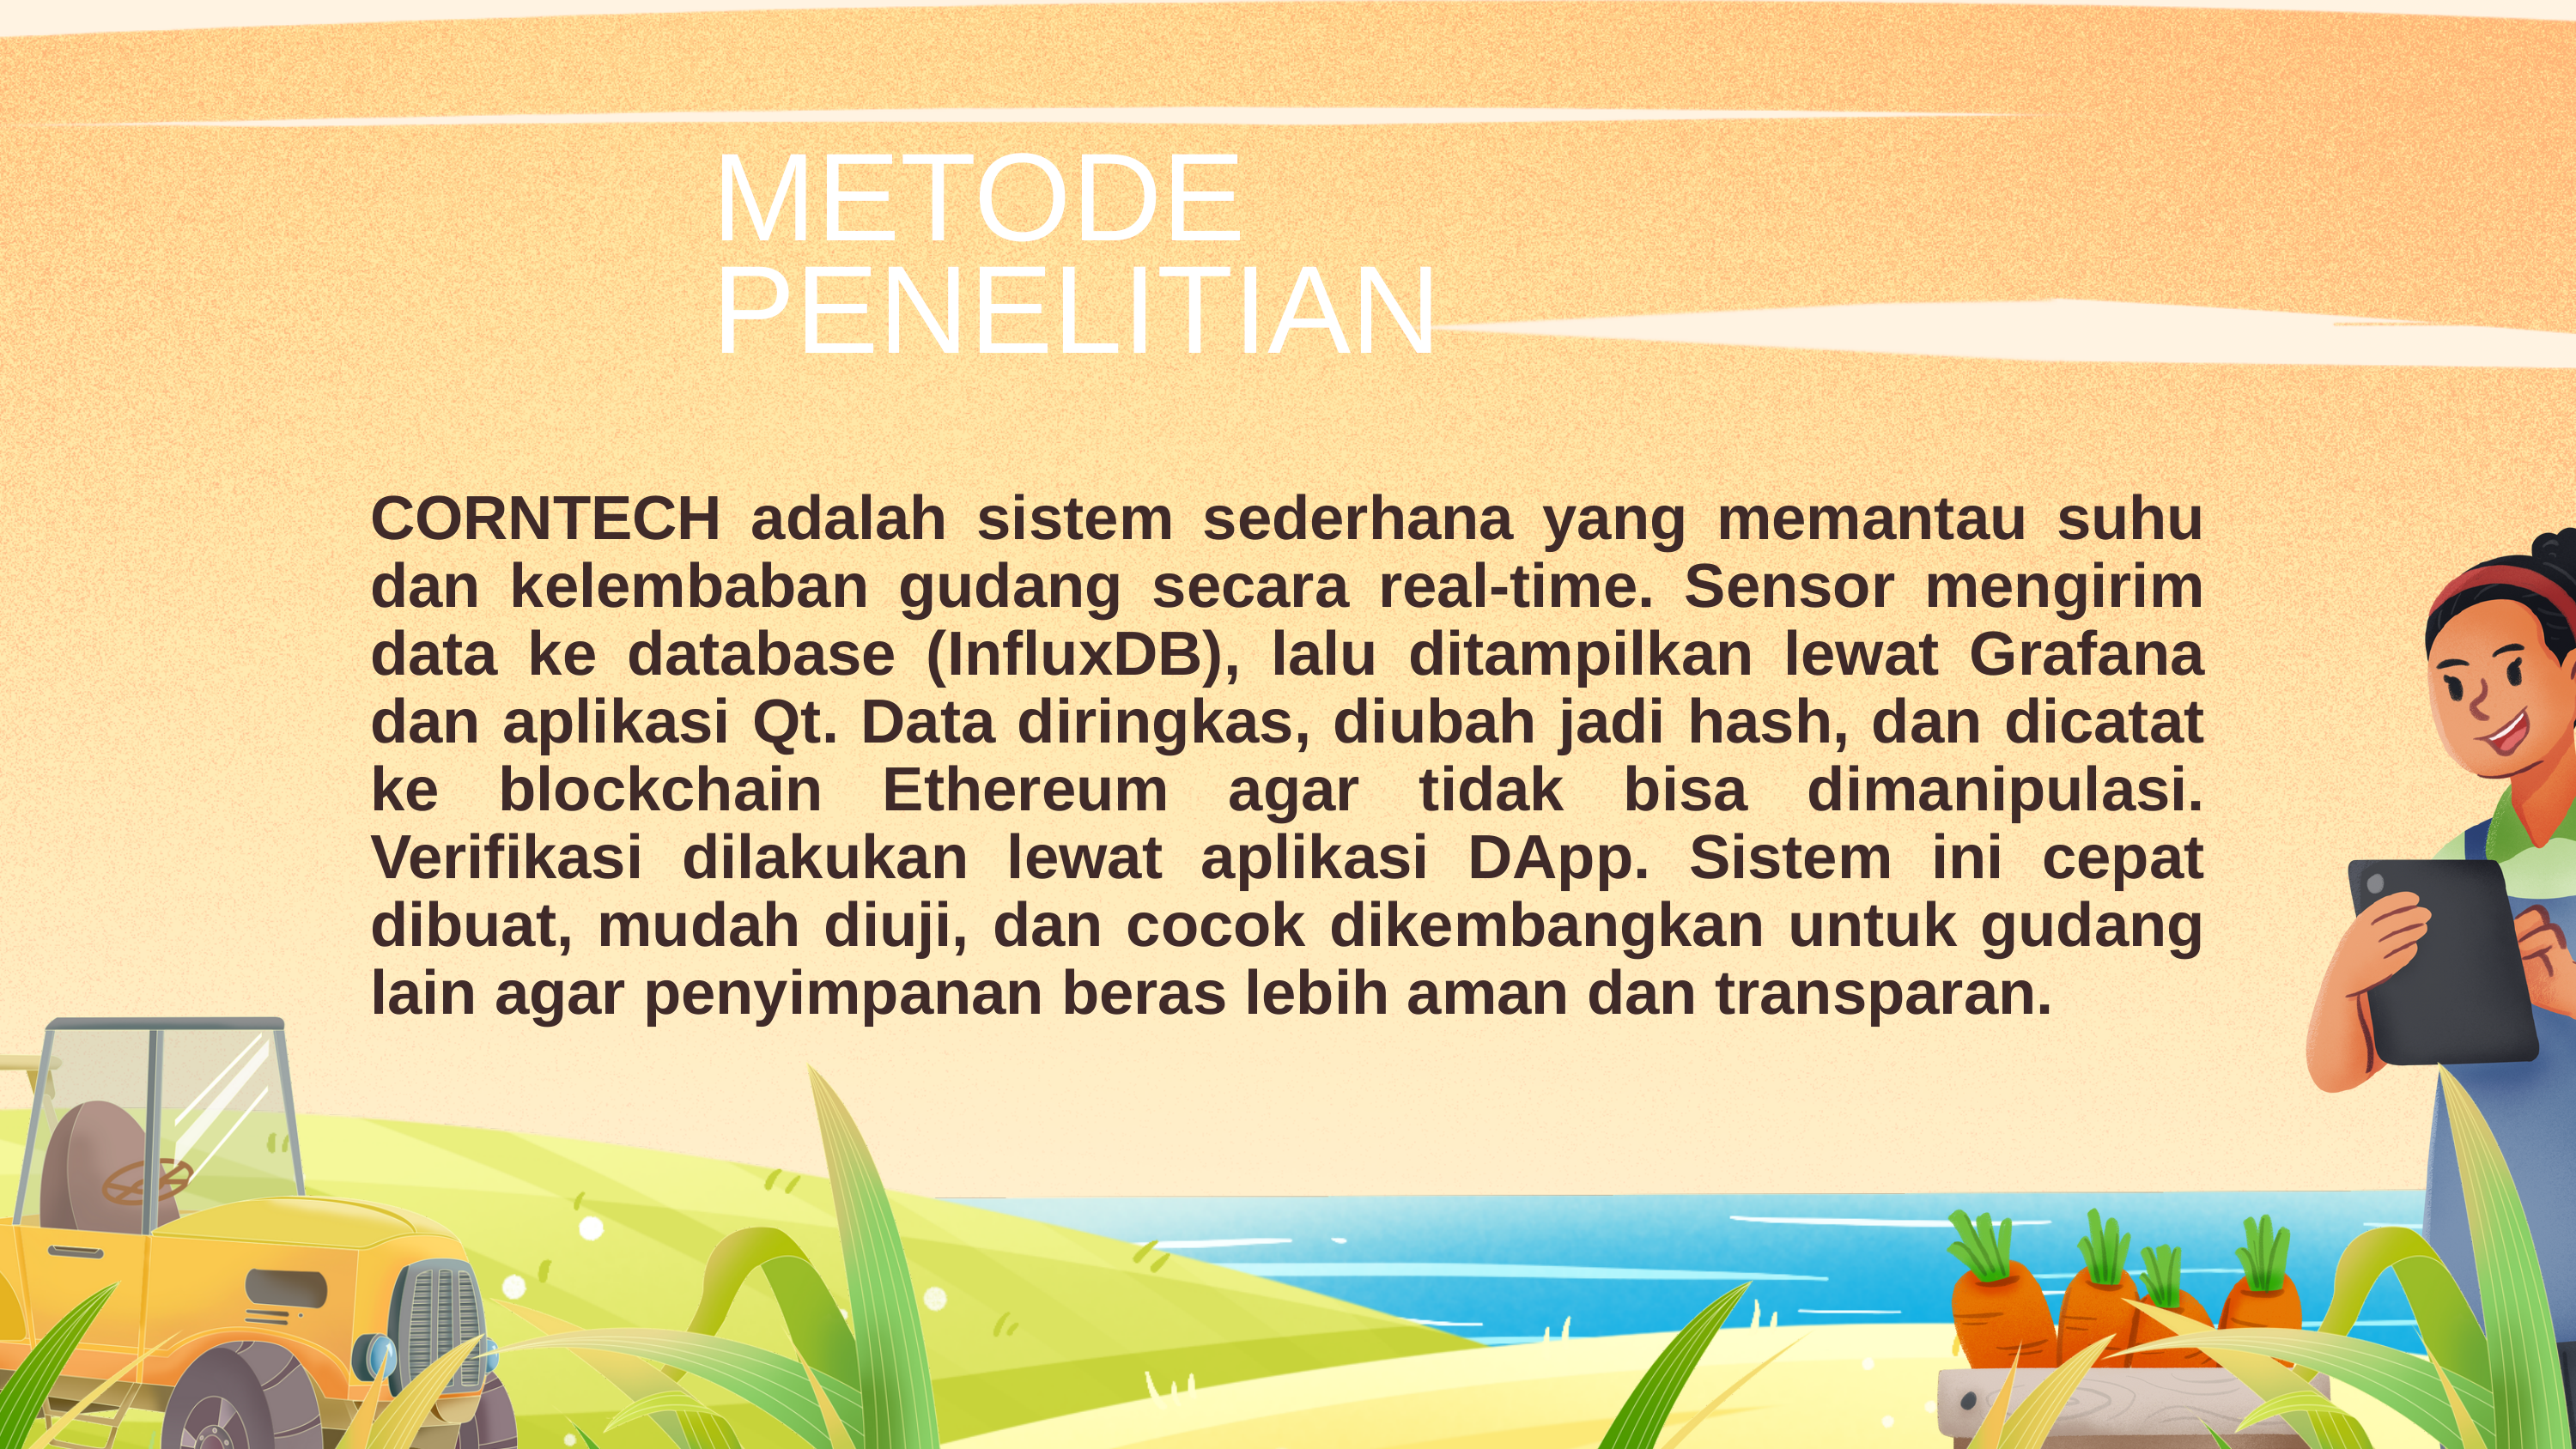

METODE PENELITIAN
CORNTECH adalah sistem sederhana yang memantau suhu dan kelembaban gudang secara real-time. Sensor mengirim data ke database (InfluxDB), lalu ditampilkan lewat Grafana dan aplikasi Qt. Data diringkas, diubah jadi hash, dan dicatat ke blockchain Ethereum agar tidak bisa dimanipulasi. Verifikasi dilakukan lewat aplikasi DApp. Sistem ini cepat dibuat, mudah diuji, dan cocok dikembangkan untuk gudang lain agar penyimpanan beras lebih aman dan transparan.